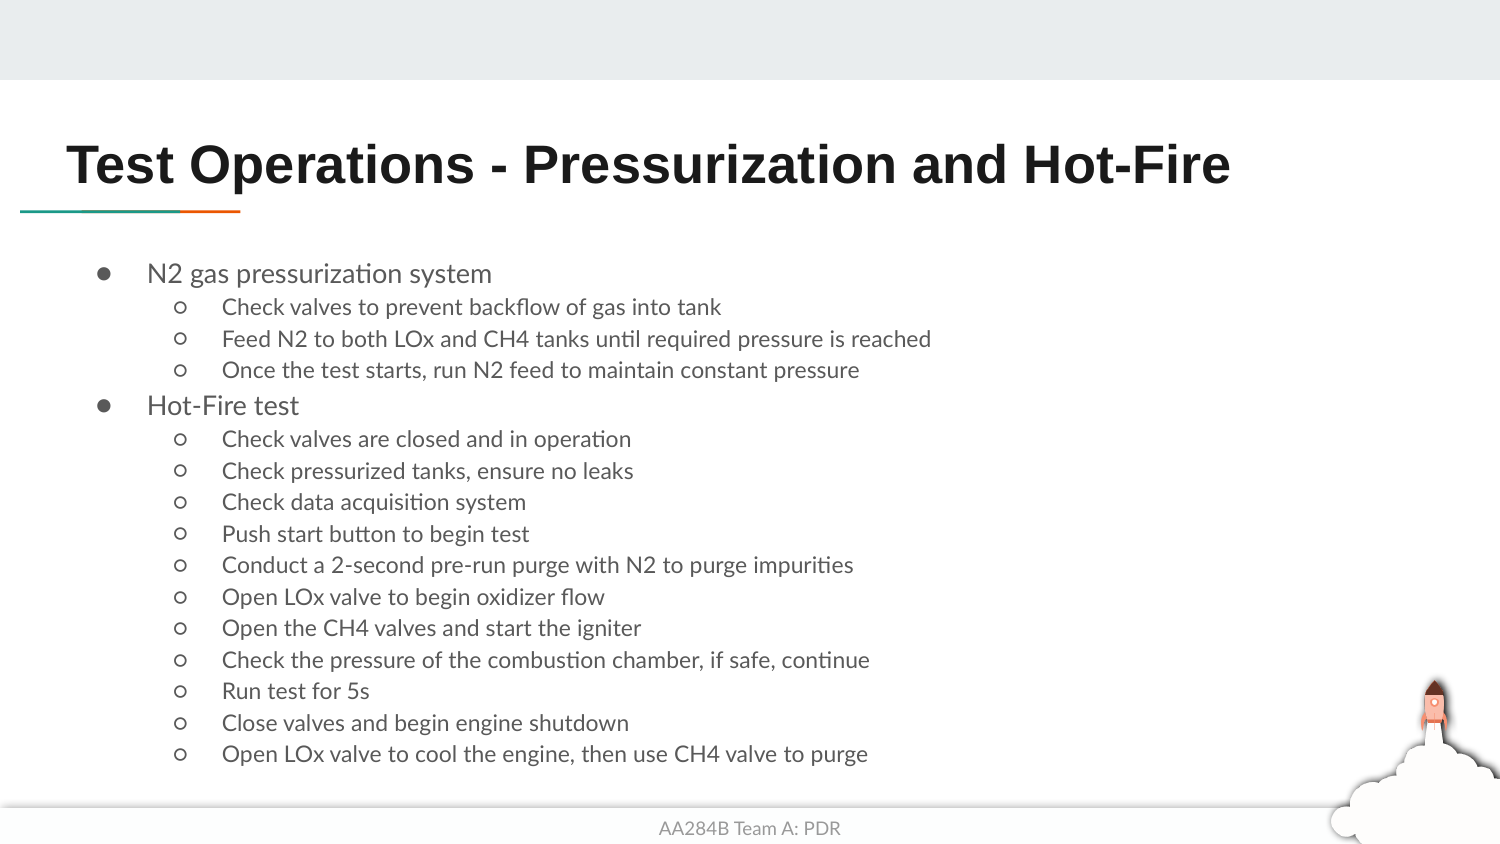

# Test Operations - Pressurization and Hot-Fire
N2 gas pressurization system
Check valves to prevent backflow of gas into tank
Feed N2 to both LOx and CH4 tanks until required pressure is reached
Once the test starts, run N2 feed to maintain constant pressure
Hot-Fire test
Check valves are closed and in operation
Check pressurized tanks, ensure no leaks
Check data acquisition system
Push start button to begin test
Conduct a 2-second pre-run purge with N2 to purge impurities
Open LOx valve to begin oxidizer flow
Open the CH4 valves and start the igniter
Check the pressure of the combustion chamber, if safe, continue
Run test for 5s
Close valves and begin engine shutdown
Open LOx valve to cool the engine, then use CH4 valve to purge